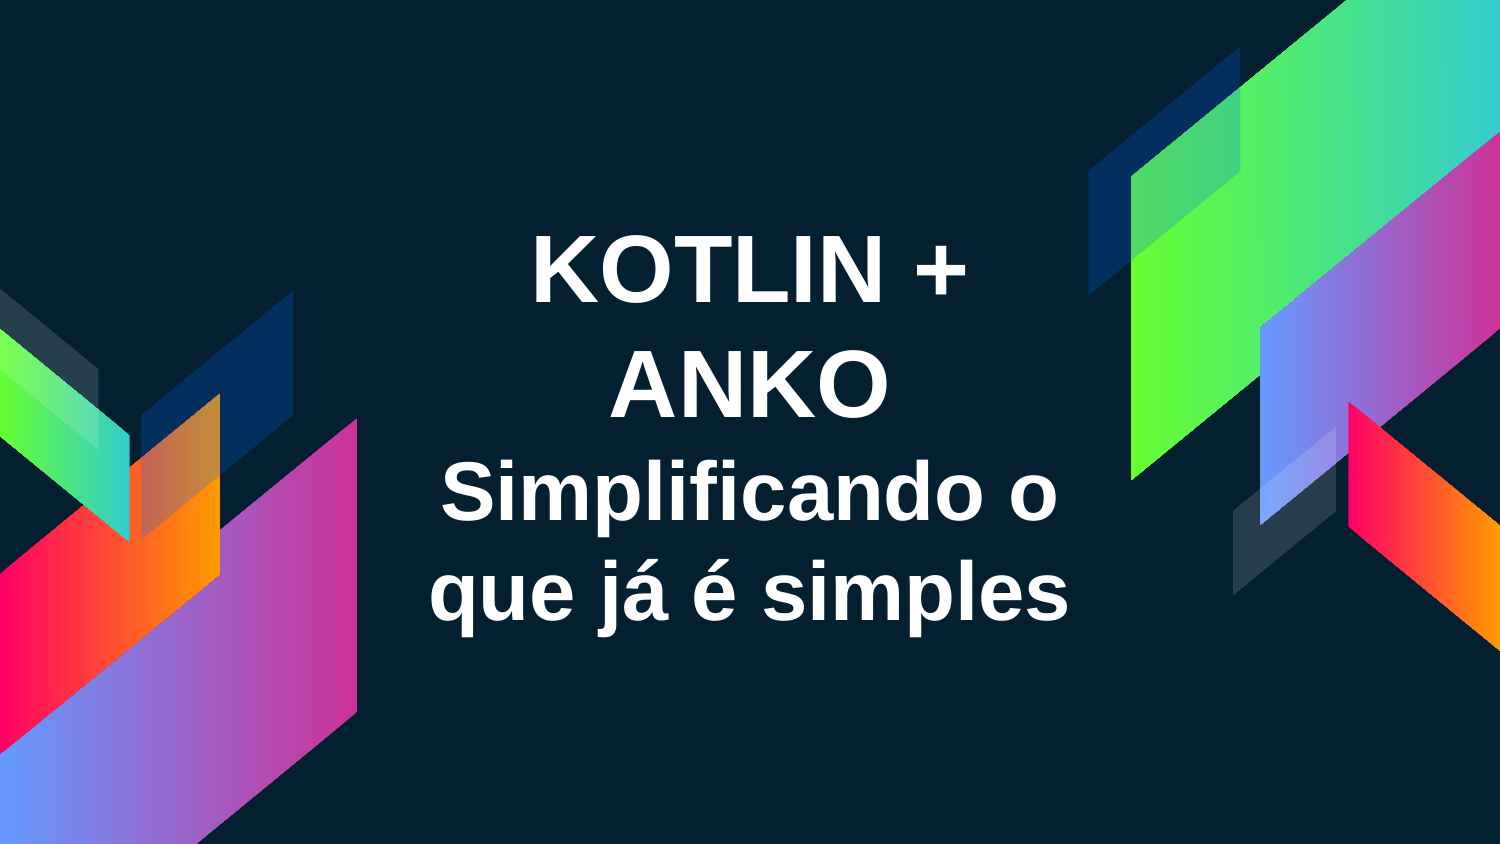

# KOTLIN + ANKO Simplificando o que já é simples